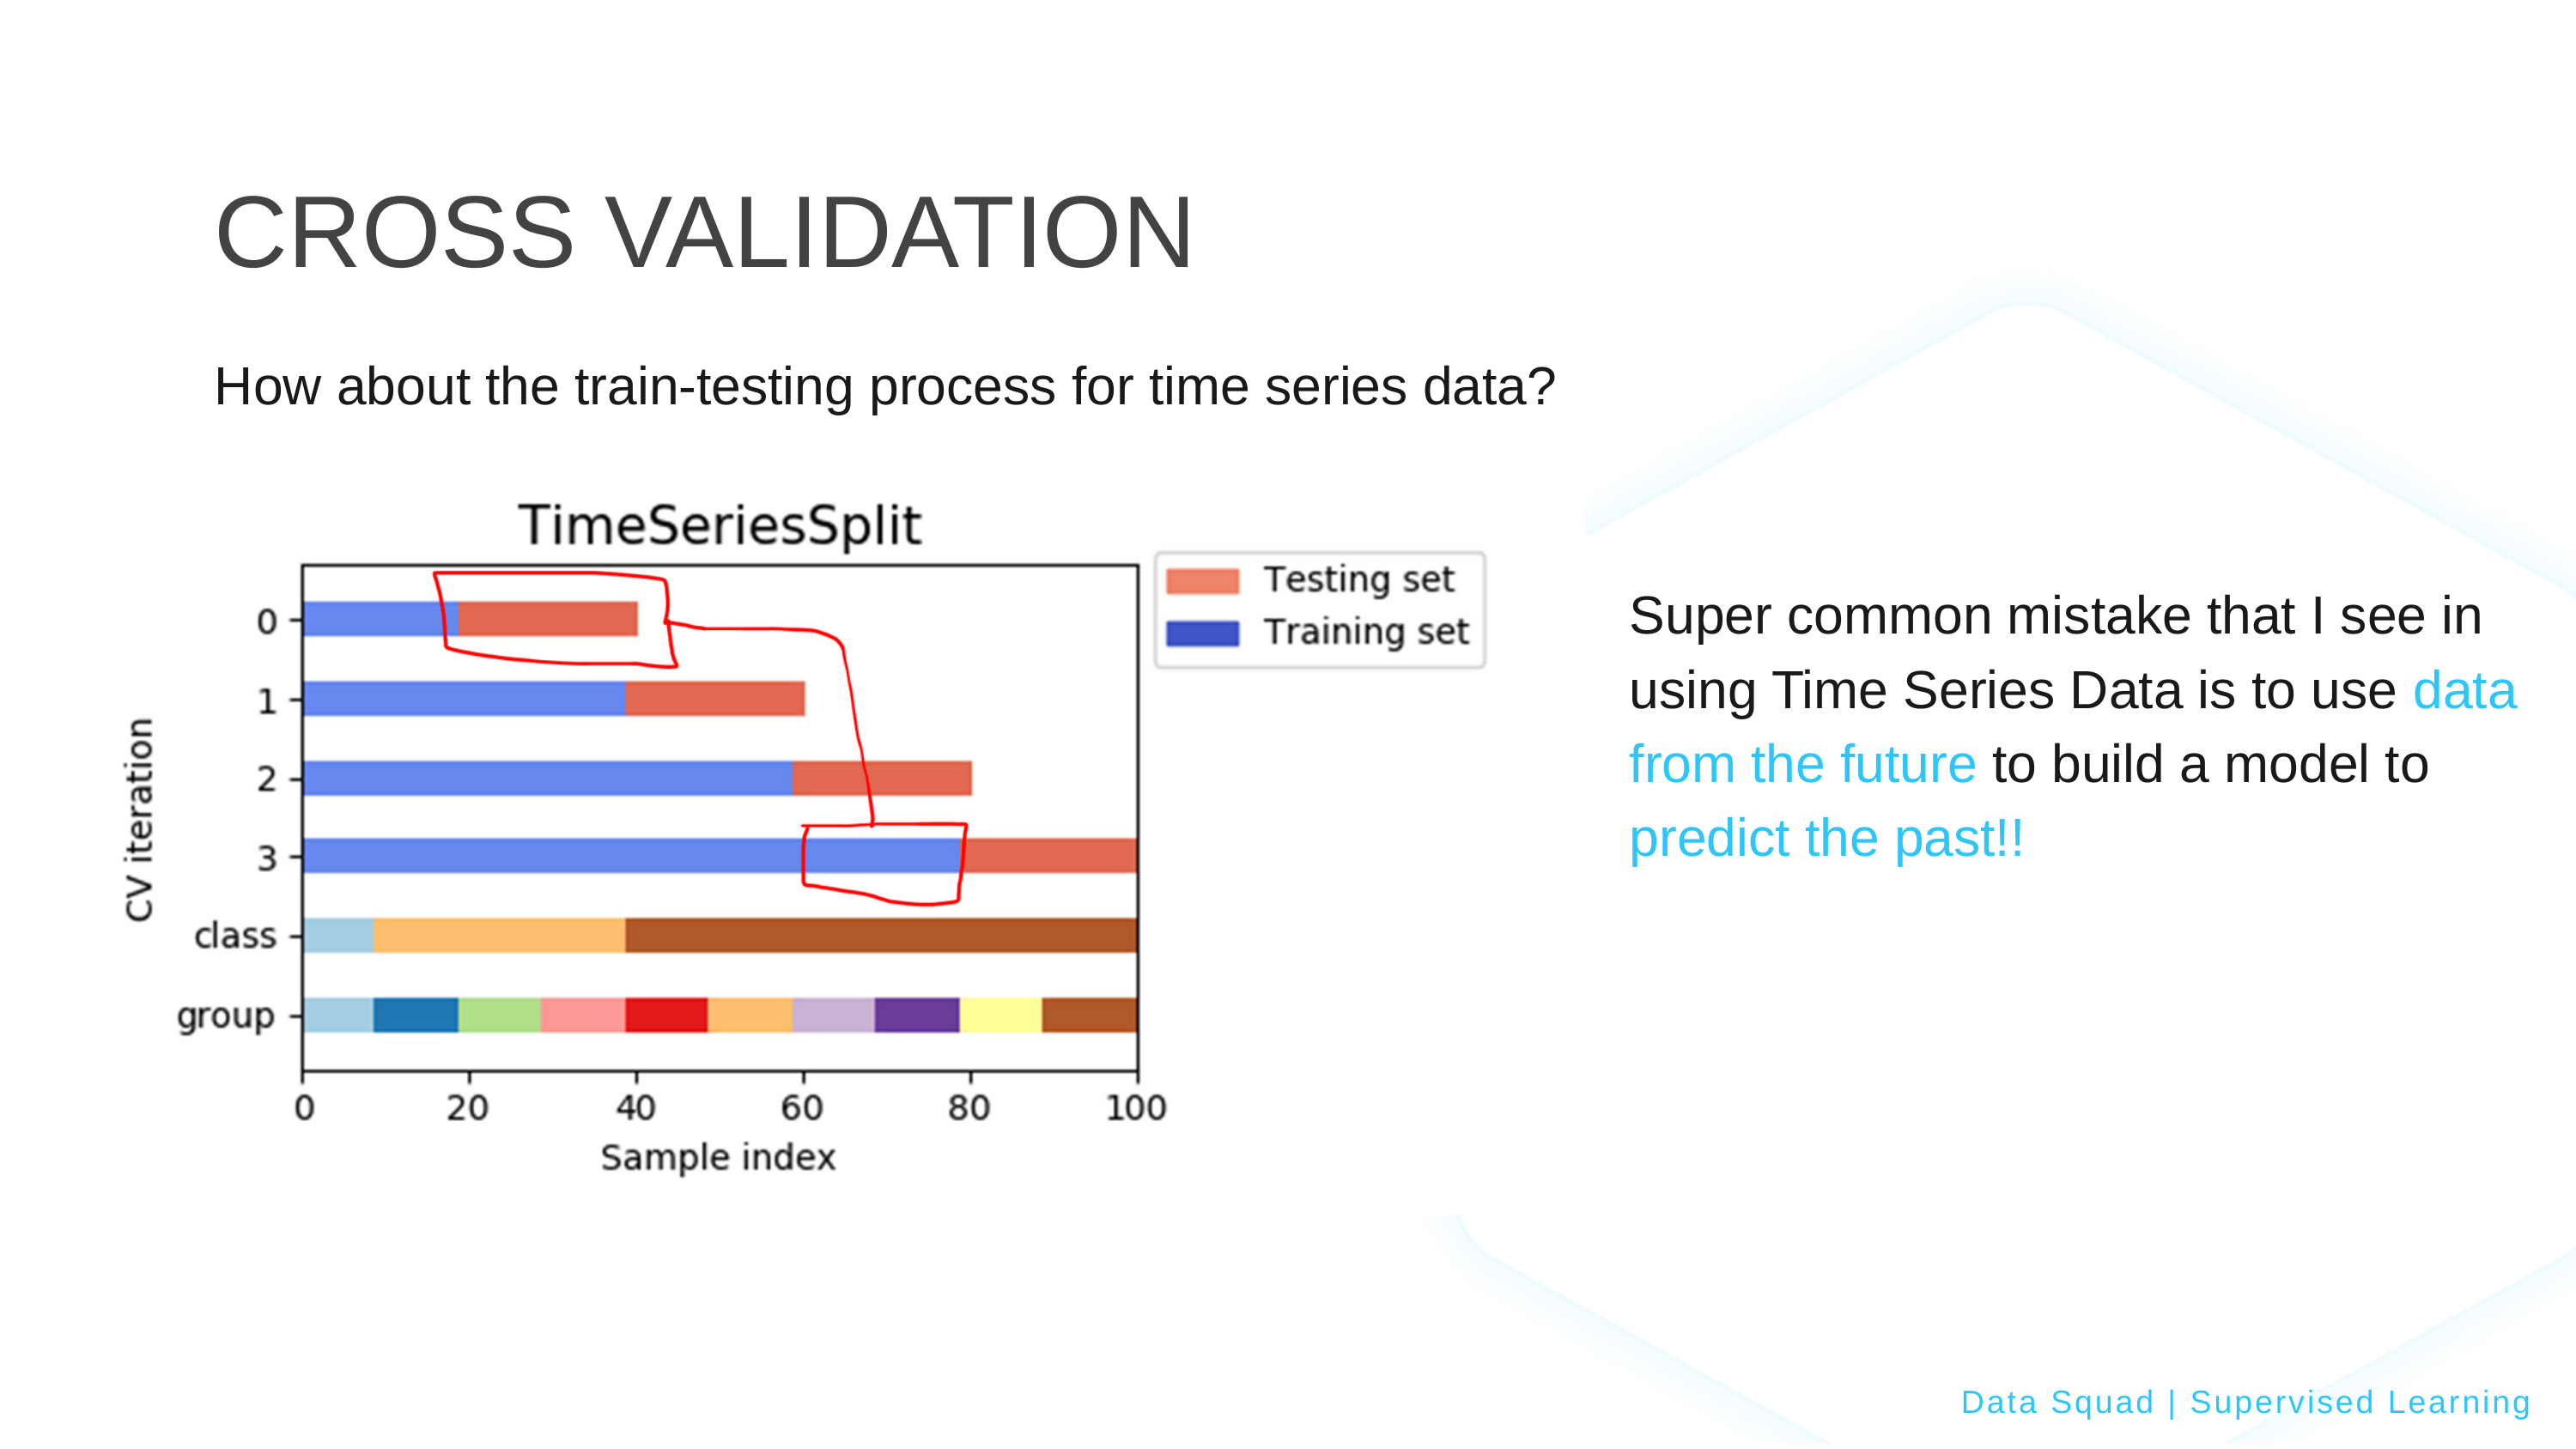

CROSS VALIDATION
How about the train-testing process for time series data?

Super common mistake that I see in using Time Series Data is to use data from the future to build a model to predict the past!!
Data Squad | Supervised Learning